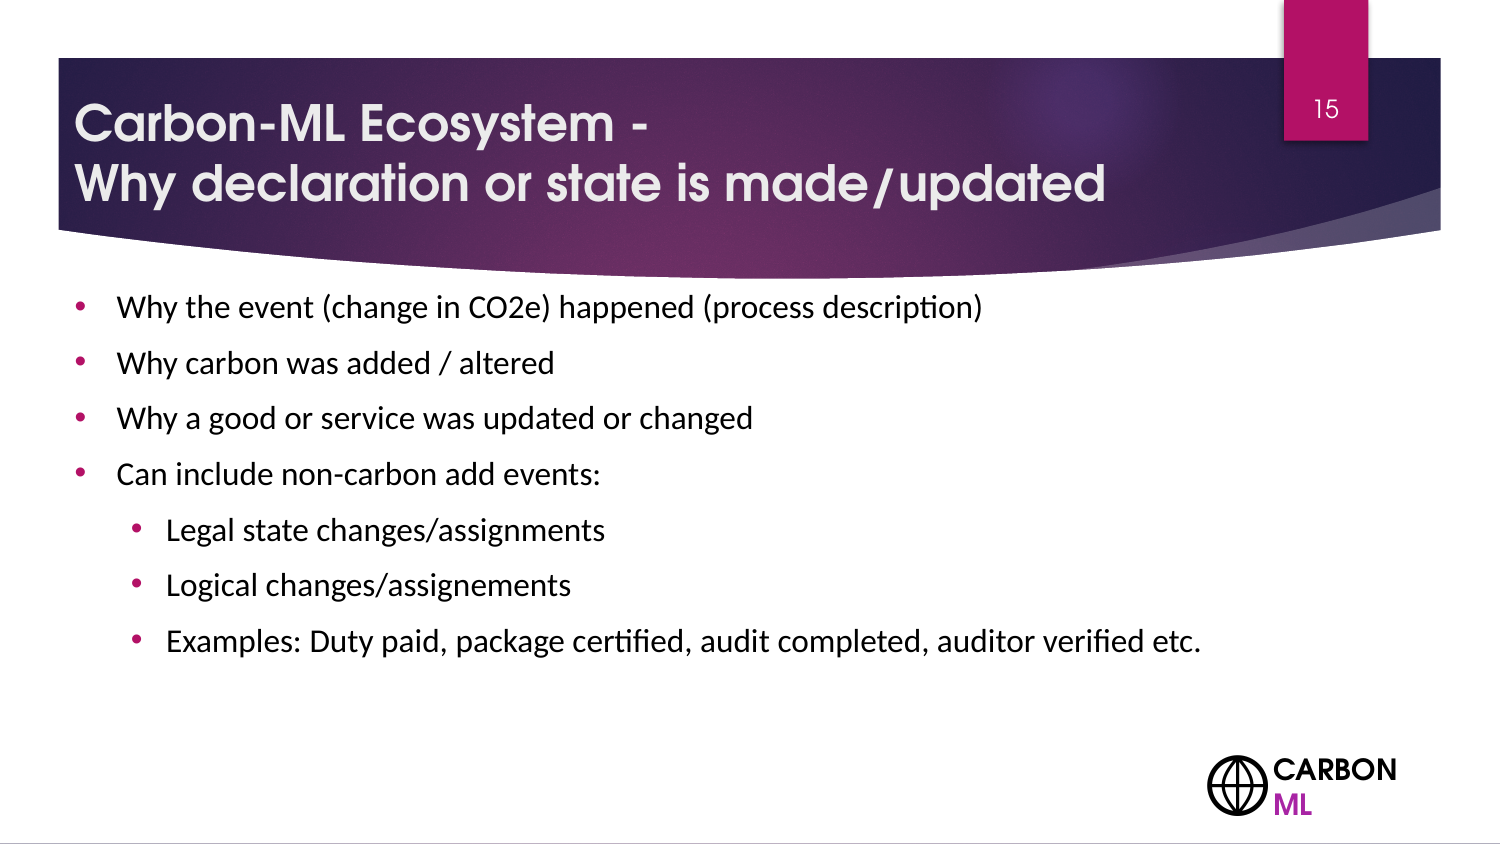

15
# Carbon-ML Ecosystem -
Why declaration or state is made/updated
Why the event (change in CO2e) happened (process description)
Why carbon was added / altered
Why a good or service was updated or changed
Can include non-carbon add events:
Legal state changes/assignments
Logical changes/assignements
Examples: Duty paid, package certified, audit completed, auditor verified etc.